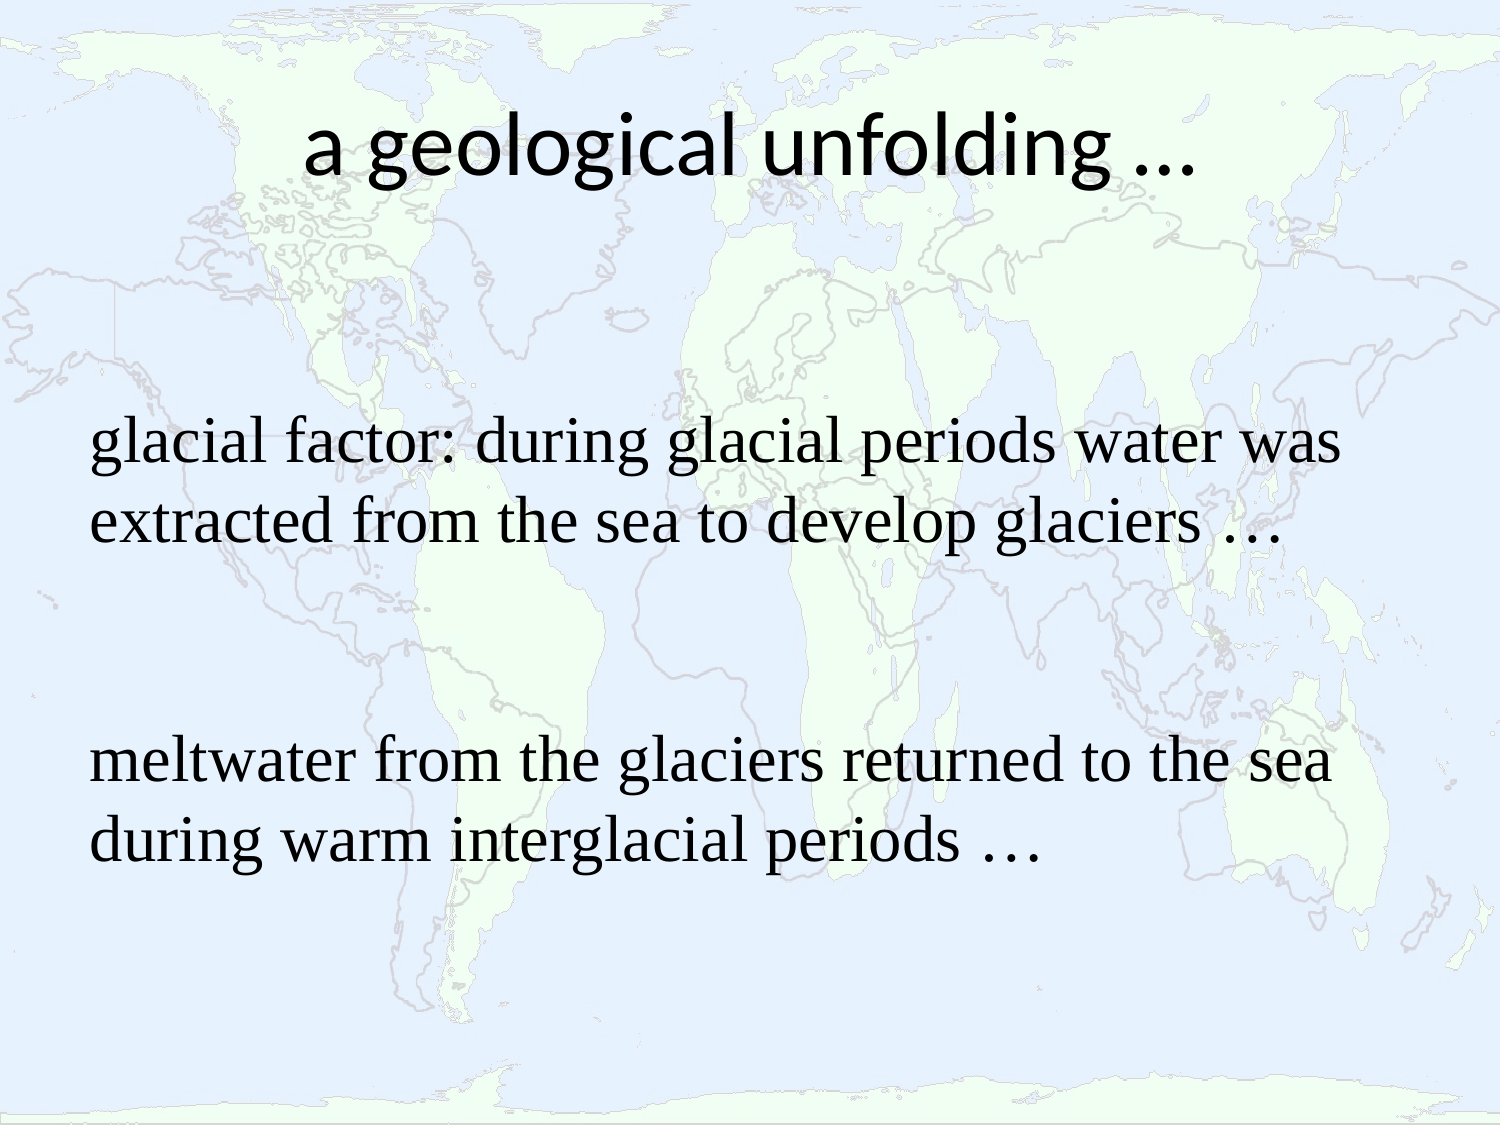

# a geological unfolding …

glacial factor: during glacial periods water was extracted from the sea to develop glaciers …

meltwater from the glaciers returned to the sea during warm interglacial periods …